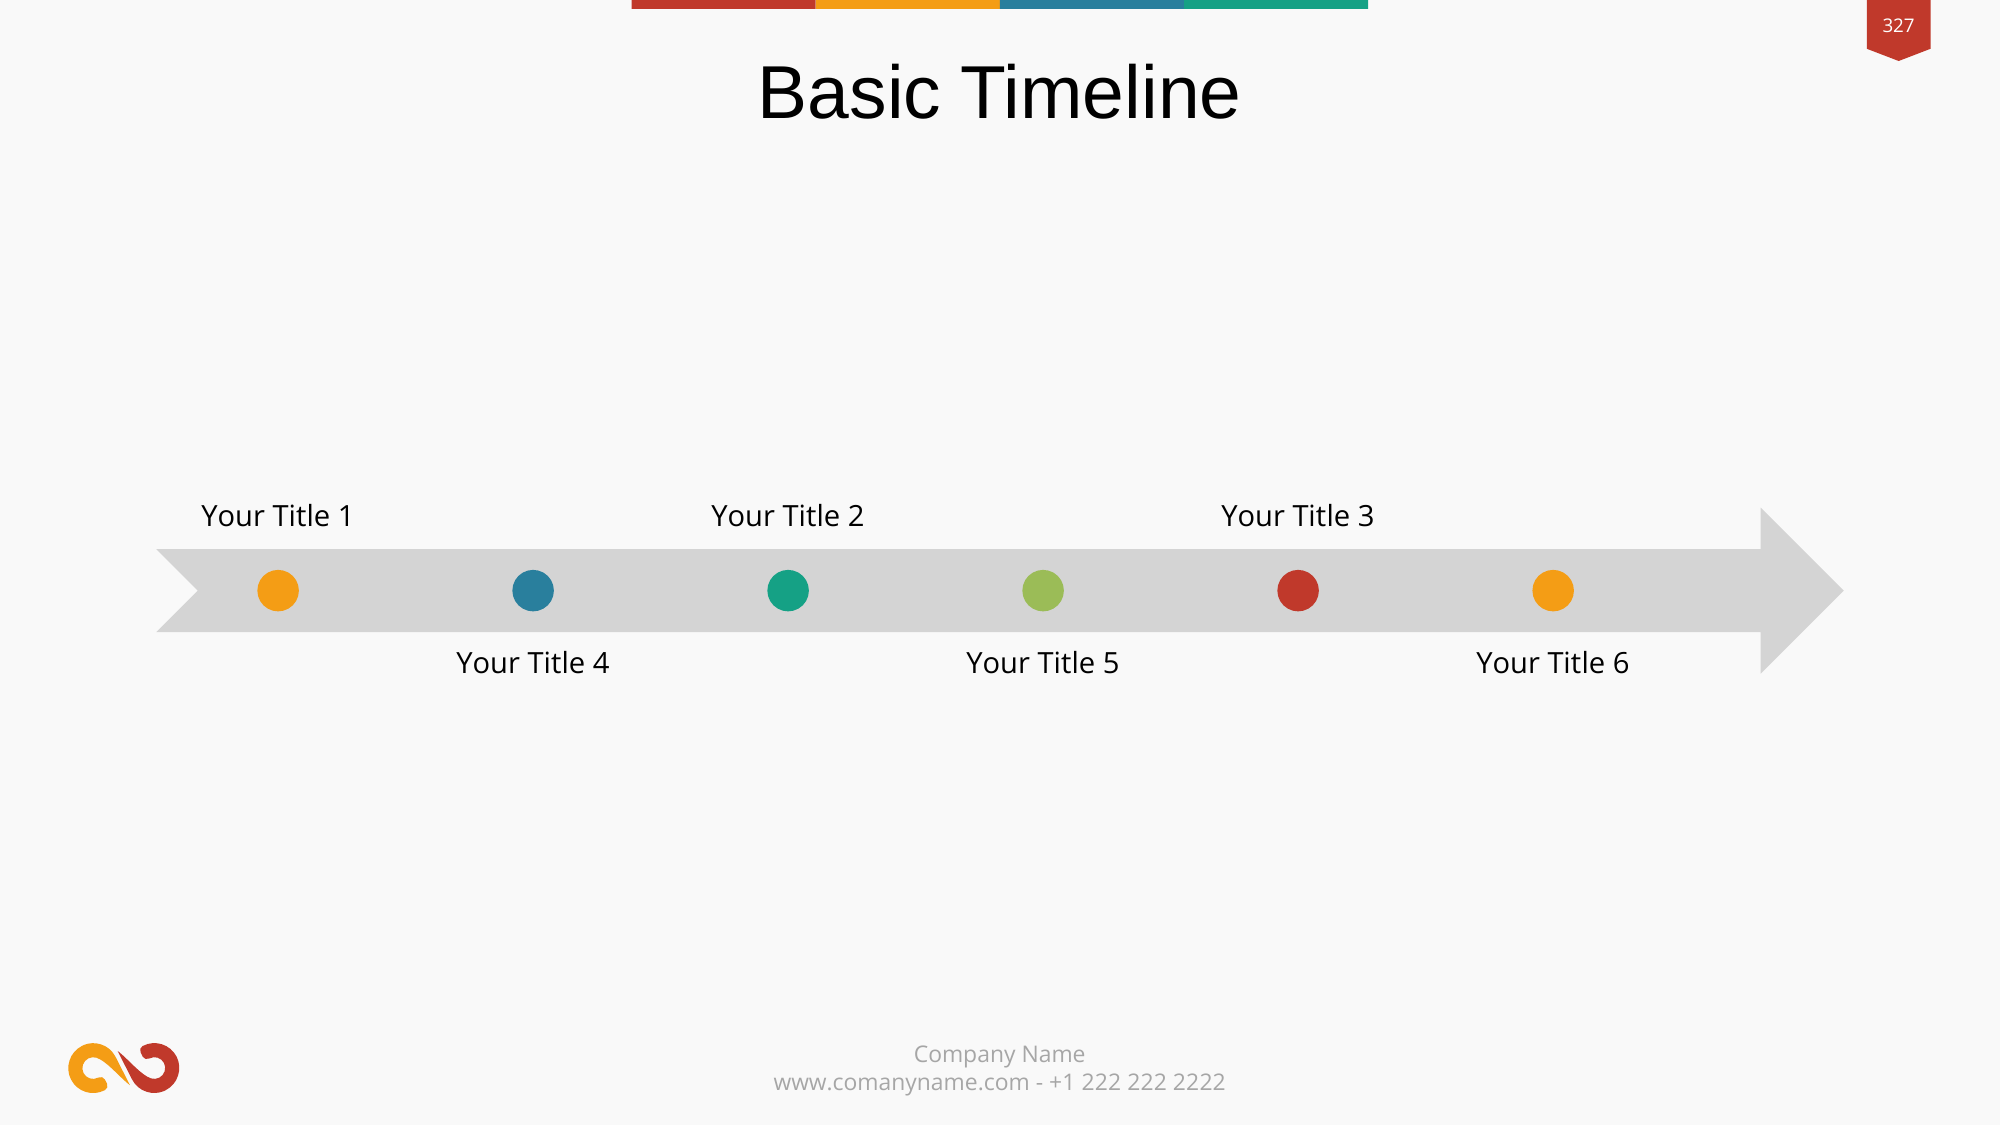

Basic Timeline
Your Title 1
Your Title 4
Your Title 2
Your Title 5
Your Title 3
Your Title 6